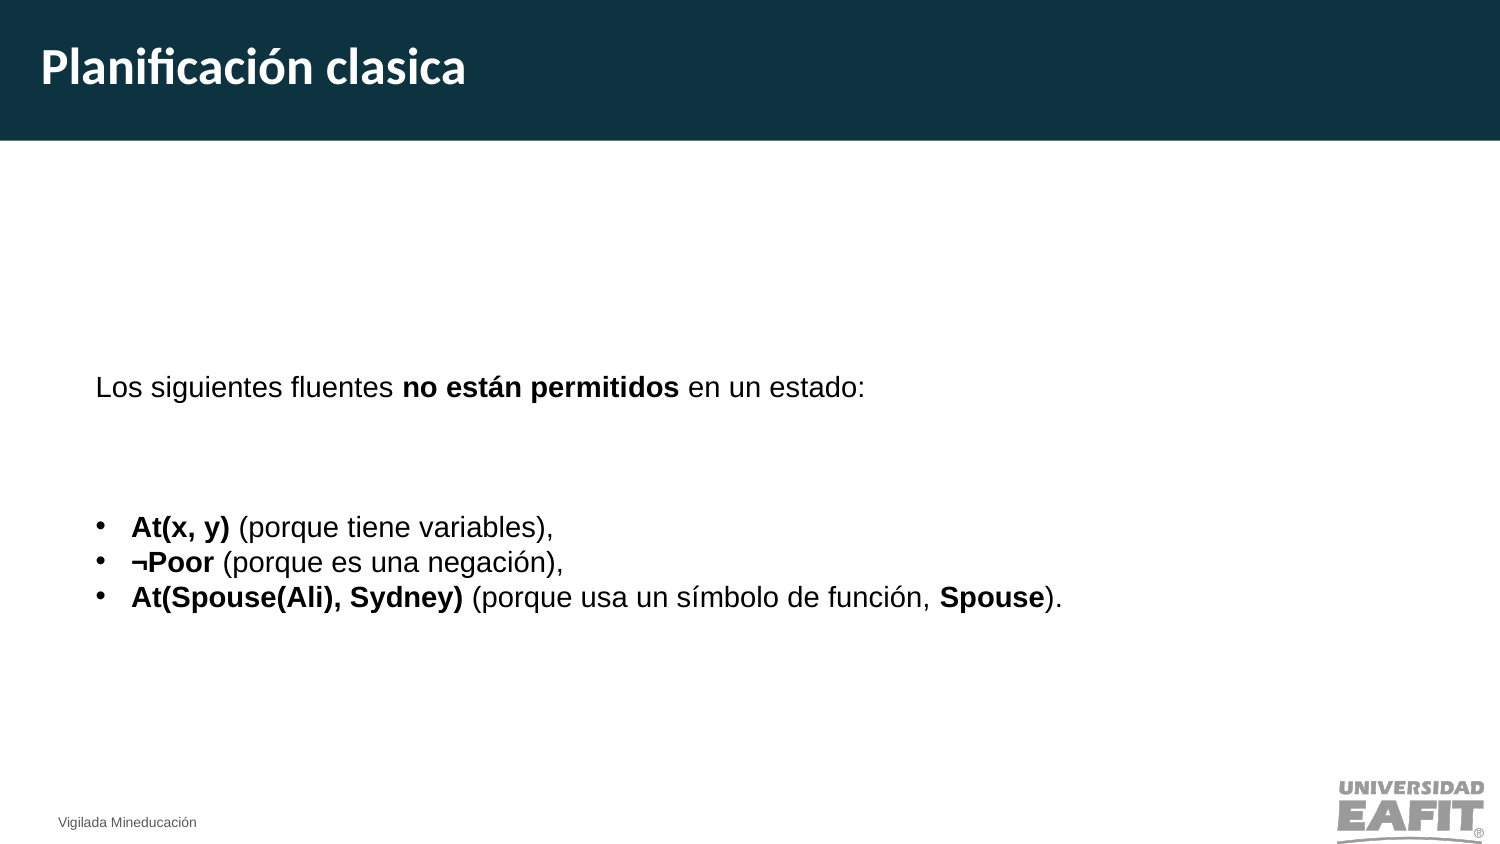

Planificación clasica
Los siguientes fluentes no están permitidos en un estado:

At(x, y) (porque tiene variables),
¬Poor (porque es una negación),
At(Spouse(Ali), Sydney) (porque usa un símbolo de función, Spouse).